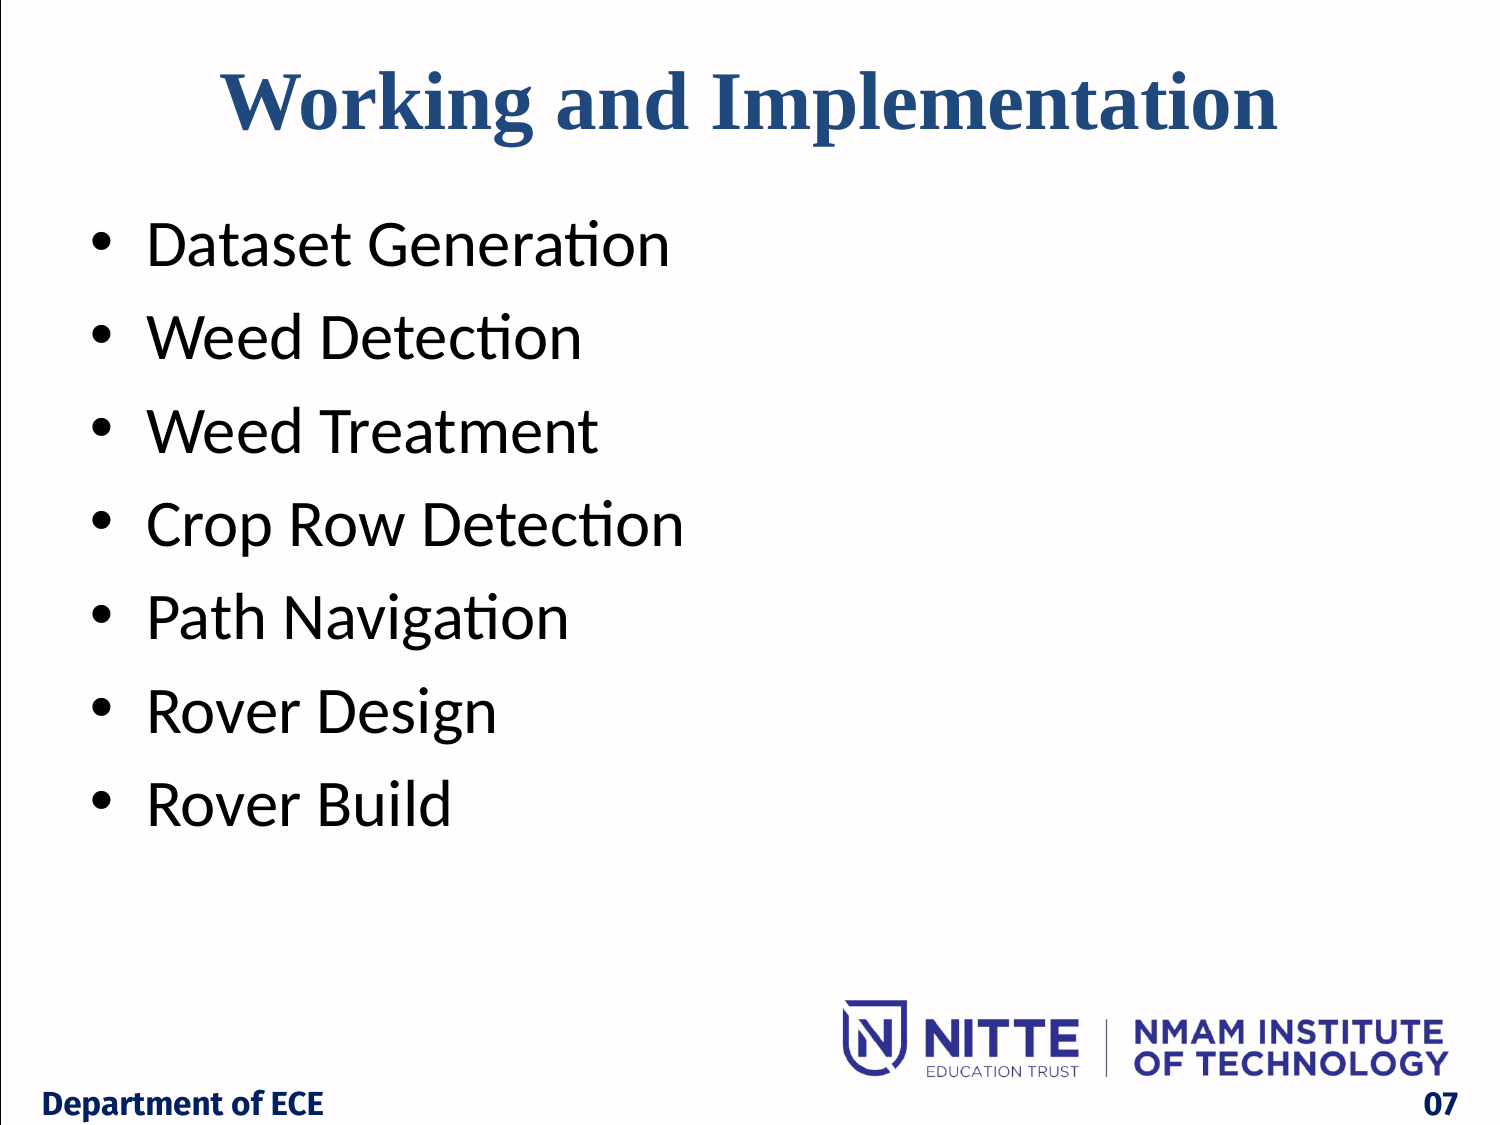

Working and Implementation
Dataset Generation
Weed Detection
Weed Treatment
Crop Row Detection
Path Navigation
Rover Design
Rover Build
Department of ECE
07